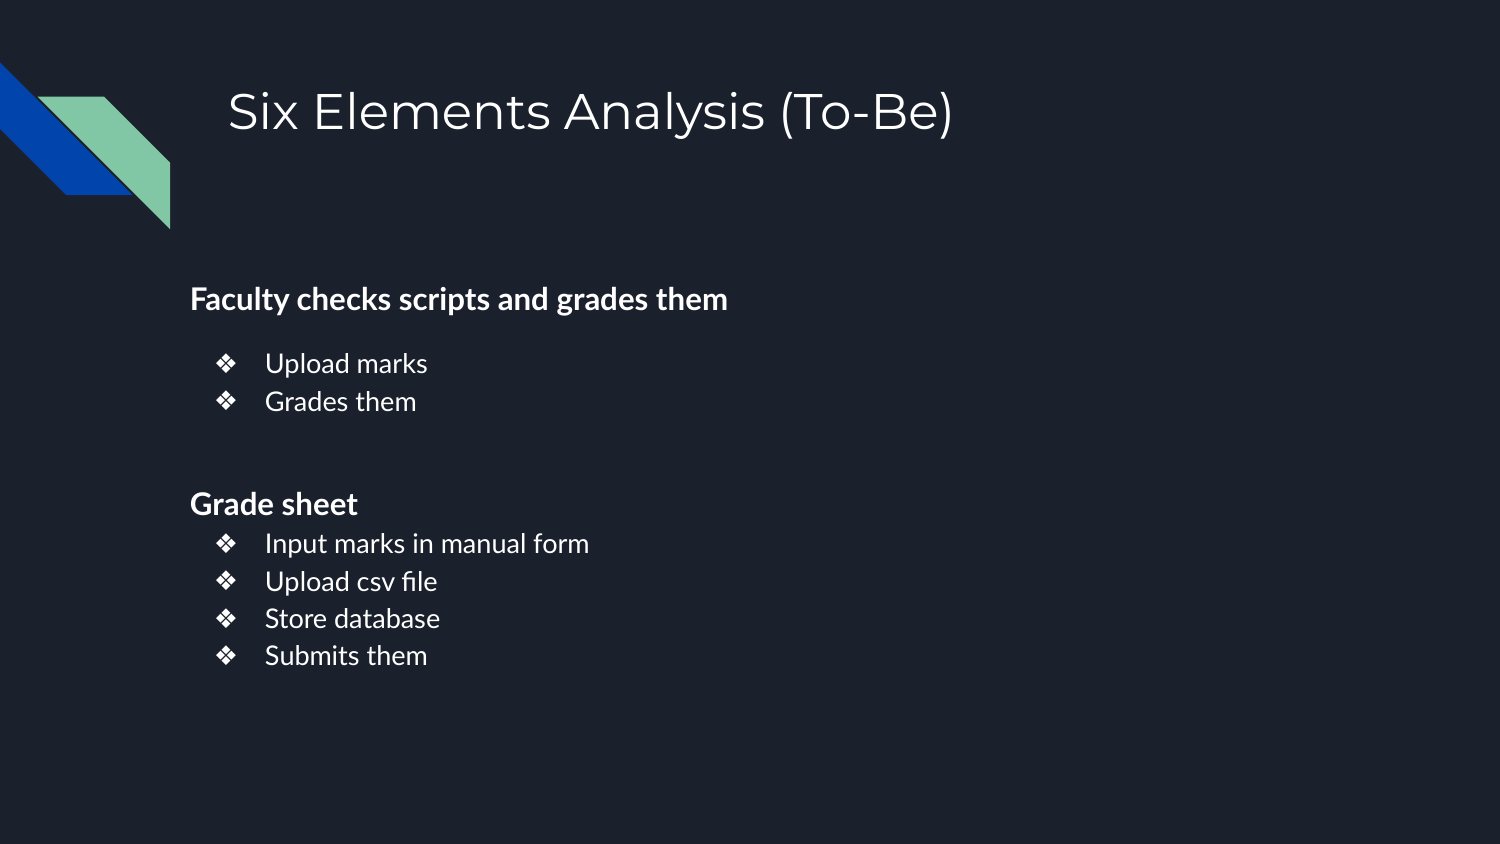

# Six Elements Analysis (To-Be)
Faculty checks scripts and grades them
Upload marks
Grades them

Grade sheet
Input marks in manual form
Upload csv file
Store database
Submits them